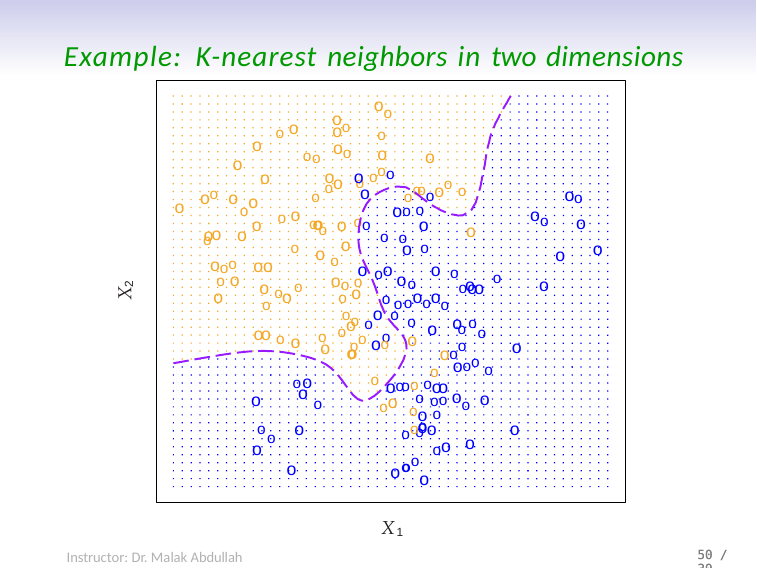

# Example: K-nearest neighbors in two dimensions

oo

oo
o	o
o o
o
oo oo
o
o
o
o   o ooo
o oo  o
o
oooooo o
oo
oo o
oo
o
oo o
oo
o o
o
o
o
o	oo o oo o  o o
o
oo
o
o	o
o	o
o o
o o
o
ooo
o oo	o o
oo
oo
o o
oo o
o o  o
ooo o
o o
o
o
X2
o  o
oo o
ooooooo o
o
oo oo o o
o o
o oo
o   o o
oo oo
o
o
ooo
o
o
o
o   ooo o
oo
o oooo ooo
o o
o oo oo    o
oo
o
o
oo o
oo  o
oooo oo
o
o
oo
o
o
o
o
o
X1
Instructor: Dr. Malak Abdullah
50 / 30
50 / 29